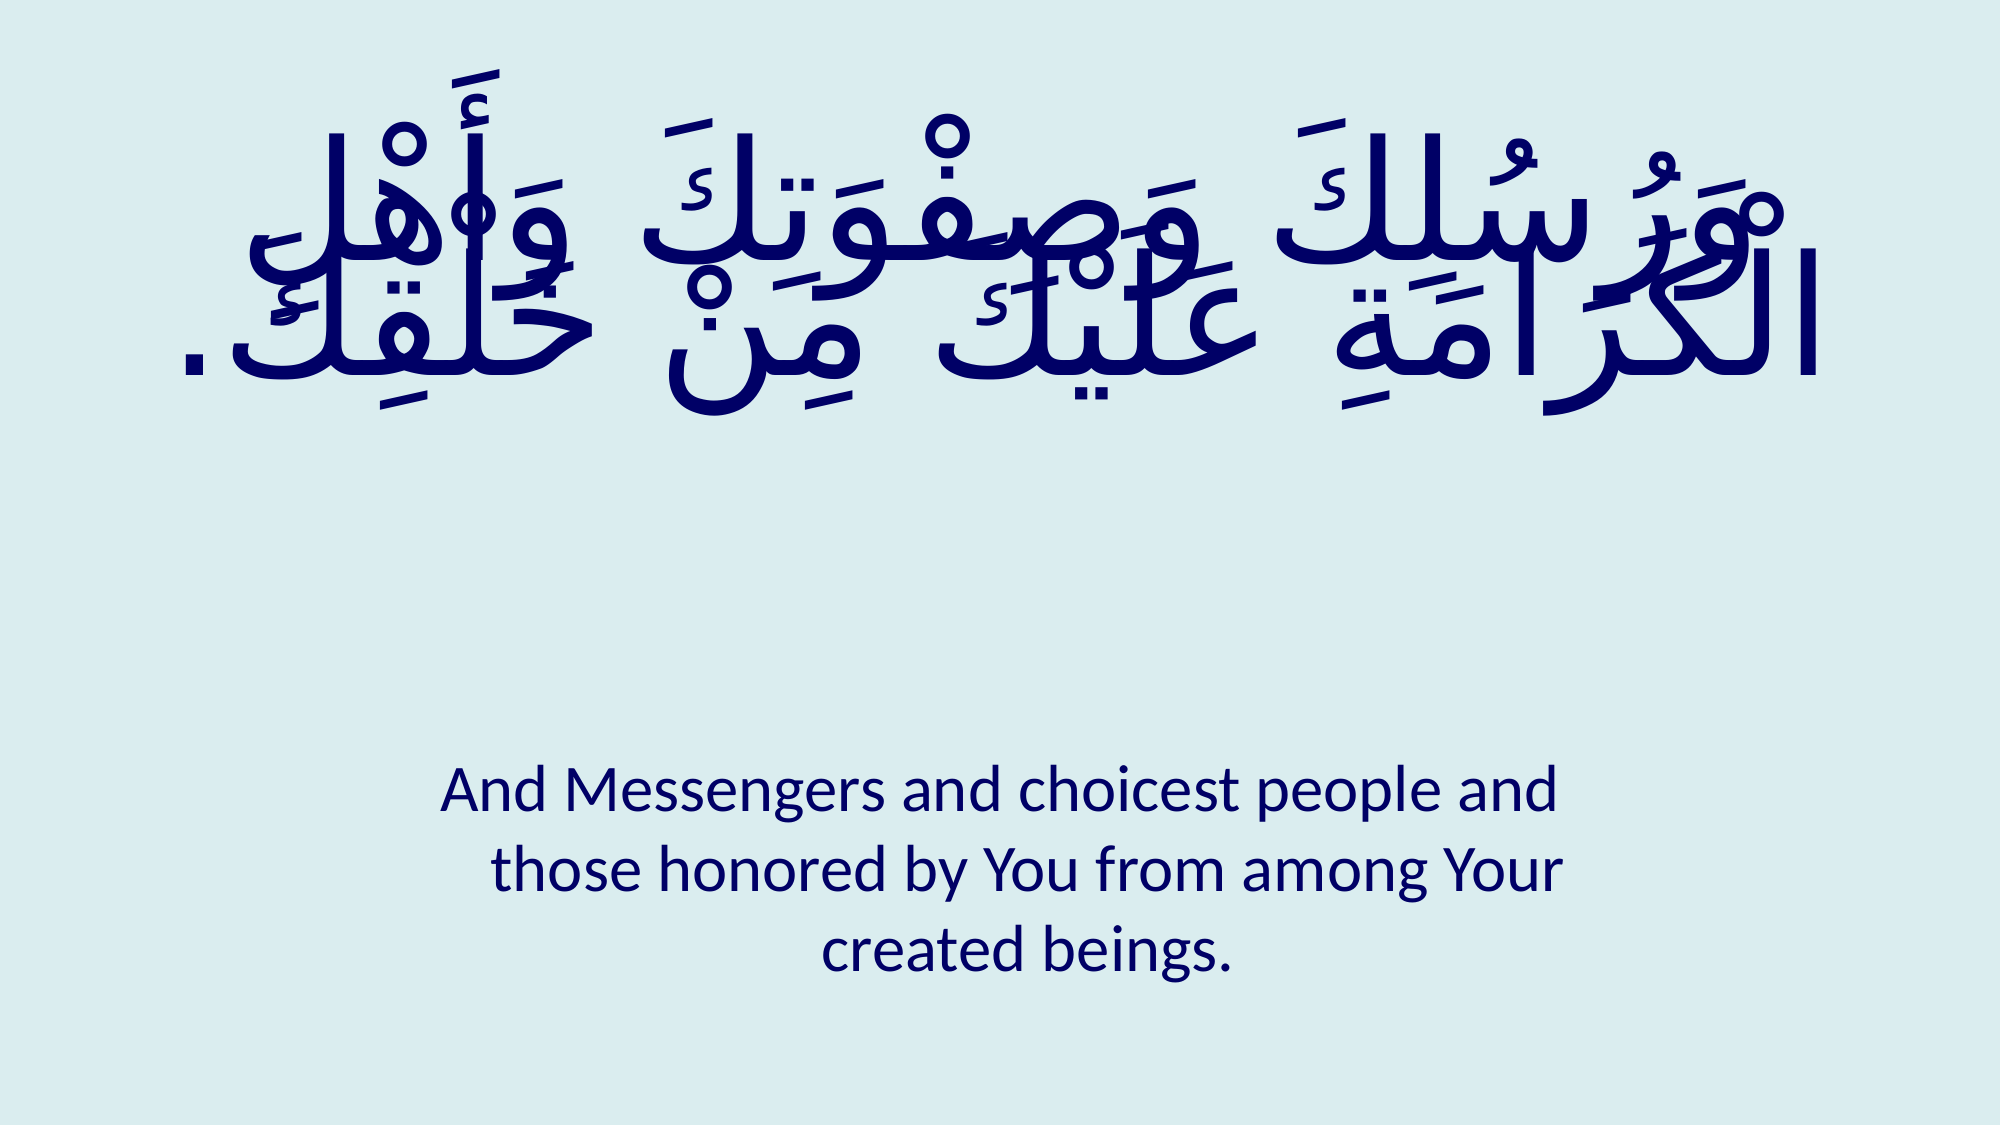

# وَرُسُلِكَ وَصِفْوَتِكَ وَأَهْلِ الْكَرَامَةِ عَلَيْكَ مِنْ خَلْقِكَ.
And Messengers and choicest people and those honored by You from among Your created beings.